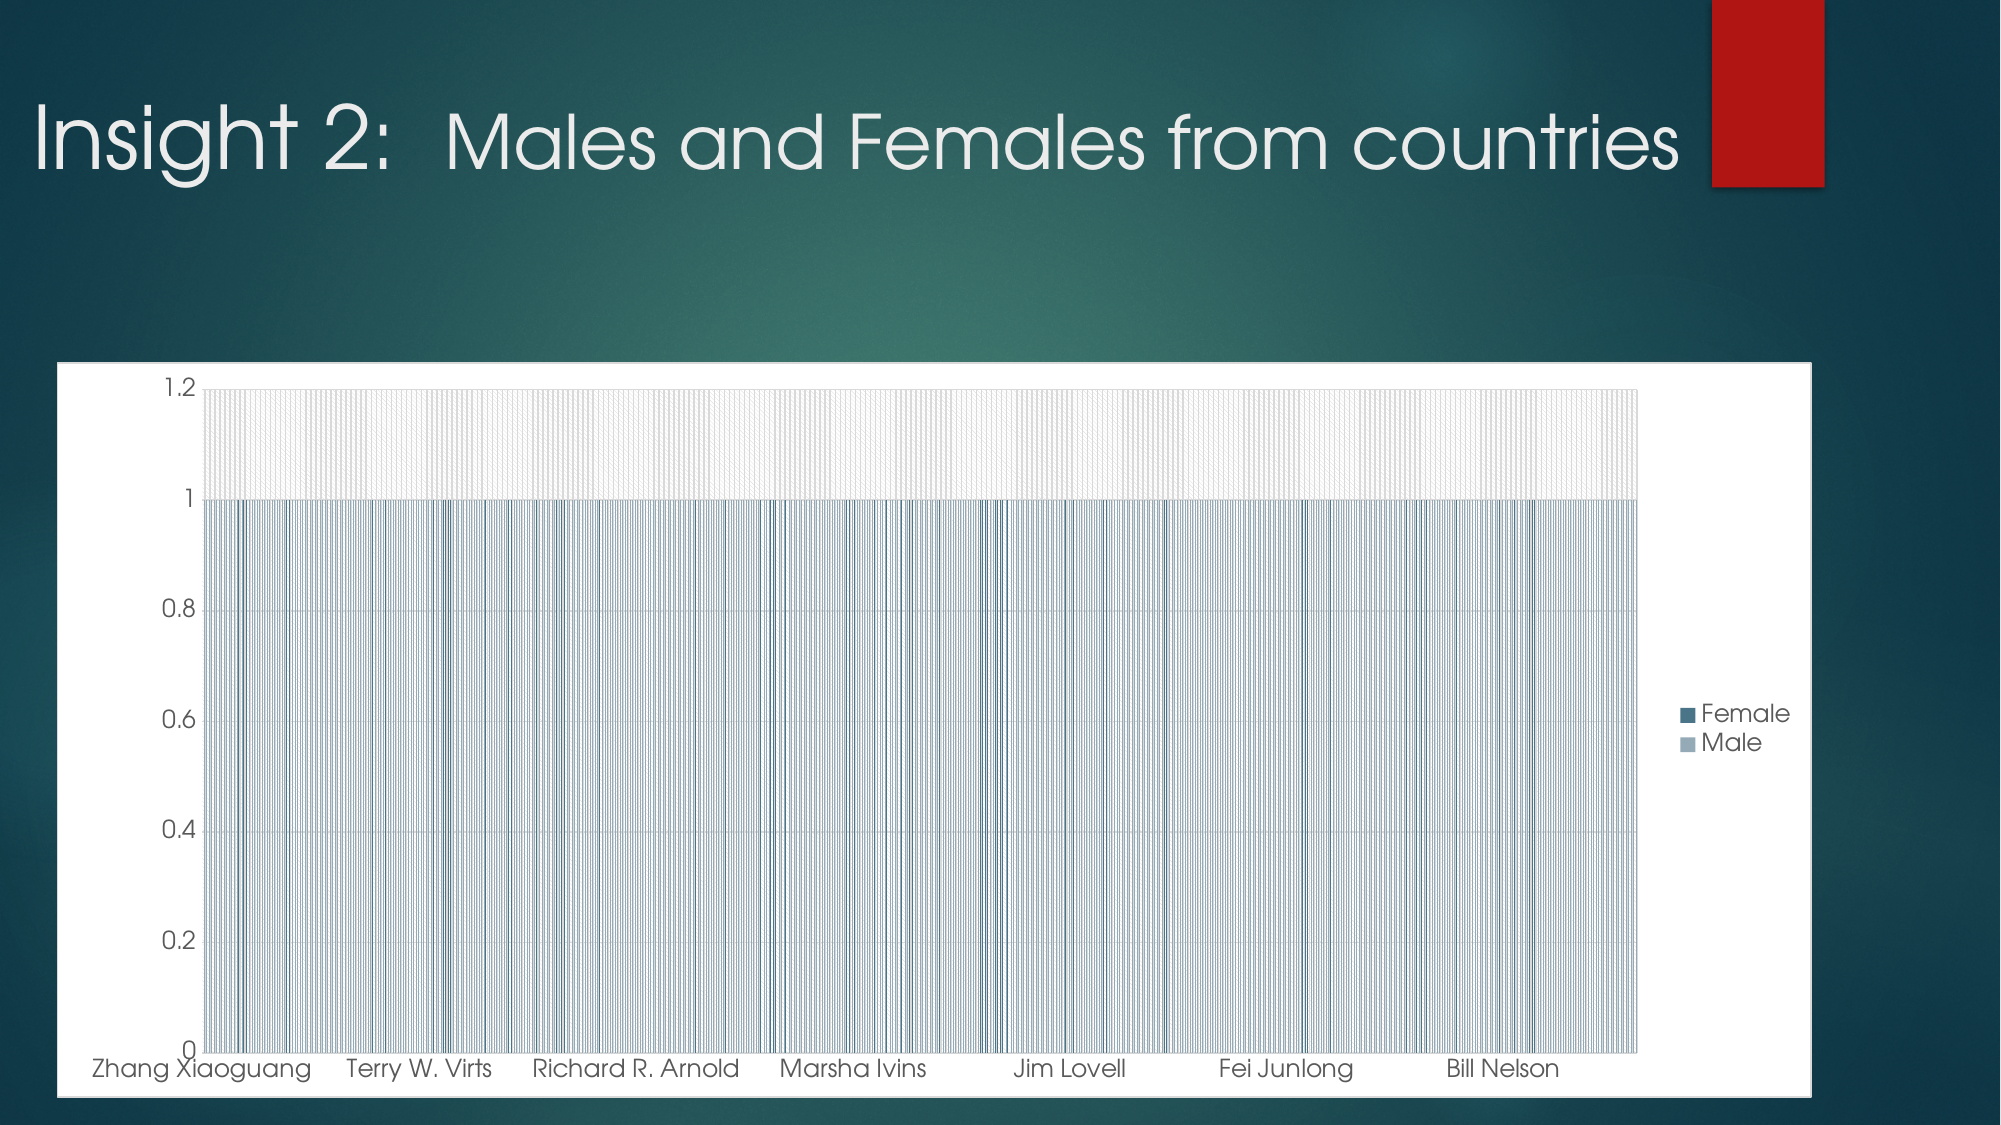

# Insight 2:  Males and Females from countries

### Chart

| Category | Female | Male |
|---|---|---|
| Zhang Xiaoguang | 0.0 | 1.0 |
| Zhai Zhigang | 0.0 | 1.0 |
| Yury Usachov | 0.0 | 1.0 |
| Yuri Shargin | 0.0 | 1.0 |
| Yuri Romanenko | 0.0 | 1.0 |
| Yuri Onufrienko | 0.0 | 1.0 |
| Yuri Malyshev | 0.0 | 1.0 |
| Yuri Malenchenko | 0.0 | 1.0 |
| Yuri Lonchakov | 0.0 | 1.0 |
| Yuri Glazkov | 0.0 | 1.0 |
| Yuri Gidzenko | 0.0 | 1.0 |
| Yuri Gagarin | 0.0 | 1.0 |
| Yuri Baturin | 0.0 | 1.0 |
| Yuri Artyukhin | 0.0 | 1.0 |
| Yi So-yeon | 1.0 | 0.0 |
| Yevgeny Khrunov | 0.0 | 1.0 |
| Yelena Serova | 1.0 | 0.0 |
| Yelena Kondakova | 1.0 | 0.0 |
| Yang Liwei | 0.0 | 1.0 |
| Wubbo Ockels | 0.0 | 1.0 |
| Winston Scott | 0.0 | 1.0 |
| William Thornton | 0.0 | 1.0 |
| William Shepherd | 0.0 | 1.0 |
| William S. McArthur | 0.0 | 1.0 |
| William Readdy | 0.0 | 1.0 |
| William Pogue | 0.0 | 1.0 |
| William Pailes | 0.0 | 1.0 |
| William Oefelein | 0.0 | 1.0 |
| William Gregory | 0.0 | 1.0 |
| William Frederick Fisher | 0.0 | 1.0 |
| William C. McCool | 0.0 | 1.0 |
| William B. Lenoir | 0.0 | 1.0 |
| William Anders | 0.0 | 1.0 |
| Wendy Lawrence | 1.0 | 0.0 |
| Wang Yaping | 1.0 | 0.0 |
| Walter Cunningham | 0.0 | 1.0 |
| Wally Schirra | 0.0 | 1.0 |
| Vyacheslav Zudov | 0.0 | 1.0 |
| Vladislav Volkov | 0.0 | 1.0 |
| Vladimir Vasyutin | 0.0 | 1.0 |
| Vladimir Titov | 0.0 | 1.0 |
| Vladimir Solovyov | 0.0 | 1.0 |
| Vladimir Shatalov | 0.0 | 1.0 |
| Vladimír Remek | 0.0 | 1.0 |
| Vladimir N. Dezhurov | 0.0 | 1.0 |
| Vladimir Lyakhov | 0.0 | 1.0 |
| Vladimir Kovalyonok | 0.0 | 1.0 |
| Vladimir Komarov | 0.0 | 1.0 |
| Vladimir Dzhanibekov | 0.0 | 1.0 |
| Vladimir Aksyonov | 0.0 | 1.0 |
| Vitaly Zholobov | 0.0 | 1.0 |
| Vitaly Sevastyanov | 0.0 | 1.0 |
| Virgil Grissom | 0.0 | 1.0 |
| Viktor Savinykh | 0.0 | 1.0 |
| Viktor Patsayev | 0.0 | 1.0 |
| Viktor M. Afanasyev | 0.0 | 1.0 |
| Viktor Gorbatko | 0.0 | 1.0 |
| Vasily Tsibliyev | 0.0 | 1.0 |
| Vasili Lazarev | 0.0 | 1.0 |
| Vance Brand | 0.0 | 1.0 |
| Valery Tokarev | 0.0 | 1.0 |
| Valery Ryumin | 0.0 | 1.0 |
| Valery Rozhdestvensky | 0.0 | 1.0 |
| Valery Polyakov | 0.0 | 1.0 |
| Valery Kubasov | 0.0 | 1.0 |
| Valery Korzun | 0.0 | 1.0 |
| Valery Bykovsky | 0.0 | 1.0 |
| Valentina Tereshkova | 1.0 | 0.0 |
| Valentin Lebedev | 0.0 | 1.0 |
| Umberto Guidoni | 0.0 | 1.0 |
| Ulrich Walter | 0.0 | 1.0 |
| Ulf Merbold | 0.0 | 1.0 |
| Tracy Caldwell Dyson | 1.0 | 0.0 |
| Toyohiro Akiyama | 0.0 | 1.0 |
| Toktar Aubakirov | 0.0 | 1.0 |
| Timothy L. Kopra | 0.0 | 1.0 |
| Timothy Creamer | 0.0 | 1.0 |
| Tim Peake | 0.0 | 1.0 |
| Thomas Reiter | 0.0 | 1.0 |
| Thomas Pesquet | 0.0 | 1.0 |
| Thomas P. Stafford | 0.0 | 1.0 |
| Thomas Kenneth Mattingly II | 0.0 | 1.0 |
| Thomas Hennen | 0.0 | 1.0 |
| Thomas H. Marshburn | 0.0 | 1.0 |
| Thomas D. Jones | 0.0 | 1.0 |
| Thomas Akers | 0.0 | 1.0 |
| Terry W. Virts | 0.0 | 1.0 |
| Terry Hart | 0.0 | 1.0 |
| Terrence Wilcutt | 0.0 | 1.0 |
| Terence Henricks | 0.0 | 1.0 |
| Taylor Wang | 0.0 | 1.0 |
| Tamara E. Jernigan | 1.0 | 0.0 |
| Talgat Musabayev | 0.0 | 1.0 |
| Takuya Onishi | 0.0 | 1.0 |
| Takao Doi | 0.0 | 1.0 |
| Svetlana Savitskaya | 1.0 | 0.0 |
| Susan Kilrain | 1.0 | 0.0 |
| Susan Helms | 1.0 | 0.0 |
| Sunita Williams | 1.0 | 0.0 |
| Sultan Salman Al Saud | 0.0 | 1.0 |
| Stuart Roosa | 0.0 | 1.0 |
| Story Musgrave | 0.0 | 1.0 |
| Steven Swanson | 0.0 | 1.0 |
| Steven Smith | 0.0 | 1.0 |
| Steven R. Nagel | 0.0 | 1.0 |
| Steven MacLean | 0.0 | 1.0 |
| Steven Lindsey | 0.0 | 1.0 |
| Steven Hawley | 0.0 | 1.0 |
| Stephen Robinson | 0.0 | 1.0 |
| Stephen Oswald | 0.0 | 1.0 |
| Stephen G. Bowen | 0.0 | 1.0 |
| Stephen Frick | 0.0 | 1.0 |
| Stephanie Wilson | 1.0 | 0.0 |
| Stanley Griggs | 0.0 | 1.0 |
| Stanley G. Love | 0.0 | 1.0 |
| Sonny Carter | 0.0 | 1.0 |
| Soichi Noguchi | 0.0 | 1.0 |
| Sigmund Jähn | 0.0 | 1.0 |
| Sidney Gutierrez | 0.0 | 1.0 |
| Sherwood Spring | 0.0 | 1.0 |
| Sheikh Muszaphar Shukor | 0.0 | 1.0 |
| Shannon Walker | 1.0 | 0.0 |
| Shannon Lucid | 1.0 | 0.0 |
| Sergey Volkov | 0.0 | 1.0 |
| Sergey Ryazansky | 0.0 | 1.0 |
| Sergey Prokopyev | 0.0 | 1.0 |
| Sergey Nikolayevich Ryzhikov | 0.0 | 1.0 |
| Sergei Zalyotin | 0.0 | 1.0 |
| Sergei Treshchov | 0.0 | 1.0 |
| Sergei Revin | 0.0 | 1.0 |
| Sergei Krikalev | 0.0 | 1.0 |
| Sergei Avdeyev | 0.0 | 1.0 |
| Serena Auñón-Chancellor | 1.0 | 0.0 |
| Scott Tingle | 0.0 | 1.0 |
| Scott Parazynski | 0.0 | 1.0 |
| Scott Kelly | 0.0 | 1.0 |
| Scott Horowitz | 0.0 | 1.0 |
| Scott Carpenter | 0.0 | 1.0 |
| Scott Altman | 0.0 | 1.0 |
| Satoshi Furukawa | 0.0 | 1.0 |
| Sandra Magnus | 1.0 | 0.0 |
| Samuel T. Durrance | 0.0 | 1.0 |
| Samantha Cristoforetti | 1.0 | 0.0 |
| Sally Ride | 1.0 | 0.0 |
| Salizhan Sharipov | 0.0 | 1.0 |
| Rusty Schweickart | 0.0 | 1.0 |
| Roy Bridges | 0.0 | 1.0 |
| Ronald McNair | 0.0 | 1.0 |
| Ronald M. Sega | 0.0 | 1.0 |
| Ronald Grabe | 0.0 | 1.0 |
| Ronald Garan | 0.0 | 1.0 |
| Ronald Evans | 0.0 | 1.0 |
| Ronald A. Parise | 0.0 | 1.0 |
| Roman Romanenko | 0.0 | 1.0 |
| Roger Crouch | 0.0 | 1.0 |
| Rodolfo Neri Vela | 0.0 | 1.0 |
| Roberto Vittori | 0.0 | 1.0 |
| Roberta Bondar | 1.0 | 0.0 |
| Robert Thirsk | 0.0 | 1.0 |
| Robert Stewart | 0.0 | 1.0 |
| Robert Springer | 0.0 | 1.0 |
| Robert Satcher | 0.0 | 1.0 |
| Robert S. Kimbrough | 0.0 | 1.0 |
| Robert Parker | 0.0 | 1.0 |
| Robert Overmyer | 0.0 | 1.0 |
| Robert L. Gibson | 0.0 | 1.0 |
| Robert L. Behnken | 0.0 | 1.0 |
| Robert Curbeam | 0.0 | 1.0 |
| Robert Crippen | 0.0 | 1.0 |
| Robert Cenker | 0.0 | 1.0 |
| Robert Cabana | 0.0 | 1.0 |
| Rick Husband | 0.0 | 1.0 |
| Richard R. Arnold | 0.0 | 1.0 |
| Richard N. Richards | 0.0 | 1.0 |
| Richard Mullane | 0.0 | 1.0 |
| Richard Mastracchio | 0.0 | 1.0 |
| Richard Linnehan | 0.0 | 1.0 |
| Richard Hieb | 0.0 | 1.0 |
| Richard H. Truly | 0.0 | 1.0 |
| Richard Gordon | 0.0 | 1.0 |
| Richard Garriott | 0.0 | 1.0 |
| Richard Covey | 0.0 | 1.0 |
| Richard A. Searfoss | 0.0 | 1.0 |
| Rex Walheim | 0.0 | 1.0 |
| Reinhold Ewald | 0.0 | 1.0 |
| Reinhard Furrer | 0.0 | 1.0 |
| Randolph Bresnik | 0.0 | 1.0 |
| Rakesh Sharma | 0.0 | 1.0 |
| Pyotr Klimuk | 0.0 | 1.0 |
| Piers Sellers | 0.0 | 1.0 |
| Pierre Thuot | 0.0 | 1.0 |
| Philippe Perrin | 0.0 | 1.0 |
| Pham Tuân | 0.0 | 1.0 |
| Peter Wisoff | 0.0 | 1.0 |
| Pete Conrad | 0.0 | 1.0 |
| Peggy Whitson | 1.0 | 0.0 |
| Pedro Duque | 0.0 | 1.0 |
| Pavel Vinogradov | 0.0 | 1.0 |
| Pavel Popovich | 0.0 | 1.0 |
| Pavel Belyayev | 0.0 | 1.0 |
| Paul Weitz | 0.0 | 1.0 |
| Paul W. Richards | 0.0 | 1.0 |
| Paul Scully-Power | 0.0 | 1.0 |
| Paul Lockhart | 0.0 | 1.0 |
| Patrick Forrester | 0.0 | 1.0 |
| Patrick Baudry | 0.0 | 1.0 |
| Paolo A. Nespoli | 0.0 | 1.0 |
| Pamela Melroy | 1.0 | 0.0 |
| Owen Garriott | 0.0 | 1.0 |
| Oleg Skripochka | 0.0 | 1.0 |
| Oleg Novitskiy | 0.0 | 1.0 |
| Oleg Makarov | 0.0 | 1.0 |
| Oleg Kotov | 0.0 | 1.0 |
| Oleg Kononenko | 0.0 | 1.0 |
| Oleg Atkov | 0.0 | 1.0 |
| Oleg Artemyev | 0.0 | 1.0 |
| Norman Thagard | 0.0 | 1.0 |
| Norishige Kanai | 0.0 | 1.0 |
| Nikolay Rukavishnikov | 0.0 | 1.0 |
| Nikolai Budarin | 0.0 | 1.0 |
| Nie Haisheng | 0.0 | 1.0 |
| Nicole Stott | 1.0 | 0.0 |
| Nick Hague | 0.0 | 1.0 |
| Nicholas Patrick | 0.0 | 1.0 |
| Neil Armstrong | 0.0 | 1.0 |
| Naoko Yamazaki | 1.0 | 0.0 |
| Nancy Jan Davis | 1.0 | 0.0 |
| Nancy J. Currie-Gregg | 1.0 | 0.0 |
| Musa Manarov | 0.0 | 1.0 |
| Muhammed Faris | 0.0 | 1.0 |
| Miros?aw Hermaszewski | 0.0 | 1.0 |
| Millie Hughes-Fulford | 1.0 | 0.0 |
| Mikhail Tyurin | 0.0 | 1.0 |
| Mikhail Korniyenko | 0.0 | 1.0 |
| Mike Melvill | 0.0 | 1.0 |
| Michel Tognini | 0.0 | 1.0 |
| Michael T. Good | 0.0 | 1.0 |
| Michael Smith | 0.0 | 1.0 |
| Michael S. Hopkins | 0.0 | 1.0 |
| Michael P. Anderson | 0.0 | 1.0 |
| Michael Massimino | 0.0 | 1.0 |
| Michael Lopez-Alegria | 0.0 | 1.0 |
| Michael J. McCulley | 0.0 | 1.0 |
| Michael J. Bloomfield | 0.0 | 1.0 |
| Michael Gernhardt | 0.0 | 1.0 |
| Michael Fossum | 0.0 | 1.0 |
| Michael Foreman | 0.0 | 1.0 |
| Michael Foale | 0.0 | 1.0 |
| Michael Fincke | 0.0 | 1.0 |
| Michael Collins | 0.0 | 1.0 |
| Michael Coats | 0.0 | 1.0 |
| Michael Clifford | 0.0 | 1.0 |
| Michael Barratt | 0.0 | 1.0 |
| Michael Baker | 0.0 | 1.0 |
| Maurizio Cheli | 0.0 | 1.0 |
| Mary Weber | 1.0 | 0.0 |
| Mary Cleave | 1.0 | 0.0 |
| Martin J. Fettman | 0.0 | 1.0 |
| Marsha Ivins | 1.0 | 0.0 |
| Mark T. Vande Hei | 0.0 | 1.0 |
| Mark Shuttleworth | 0.0 | 1.0 |
| Mark Polansky | 0.0 | 1.0 |
| Mark Kelly | 0.0 | 1.0 |
| Mark C. Lee | 0.0 | 1.0 |
| Mark Brown | 0.0 | 1.0 |
| Mario Runco | 0.0 | 1.0 |
| Margaret Rhea Seddon | 1.0 | 0.0 |
| Marcos Pontes | 0.0 | 1.0 |
| Marc Garneau | 0.0 | 1.0 |
| Mamoru Mohri | 0.0 | 1.0 |
| Maksim Surayev | 0.0 | 1.0 |
| Mae Jemison | 1.0 | 0.0 |
| Luca Parmitano | 0.0 | 1.0 |
| Loren Shriver | 0.0 | 1.0 |
| Loren Acton | 0.0 | 1.0 |
| Lodewijk van den Berg | 0.0 | 1.0 |
| Lloyd Hammond | 0.0 | 1.0 |
| Liu Yang | 1.0 | 0.0 |
| Liu Wang | 0.0 | 1.0 |
| Liu Boming | 0.0 | 1.0 |
| Lisa Nowak | 1.0 | 0.0 |
| Linda Godwin | 1.0 | 0.0 |
| Lev Dyomin | 0.0 | 1.0 |
| Leroy Chiao | 0.0 | 1.0 |
| Léopold Eyharts | 0.0 | 1.0 |
| Leonid Popov | 0.0 | 1.0 |
| Leonid Kizim | 0.0 | 1.0 |
| Leonid Kadenyuk | 0.0 | 1.0 |
| Leland D. Melvin | 0.0 | 1.0 |
| Lee Morin | 0.0 | 1.0 |
| Lee Archambault | 0.0 | 1.0 |
| Lawrence J. DeLucas | 0.0 | 1.0 |
| Laurel B. Clark | 1.0 | 0.0 |
| Konstantin Kozeyev | 0.0 | 1.0 |
| Konstantin Feoktistov | 0.0 | 1.0 |
| Koichi Wakata | 0.0 | 1.0 |
| Klaus-Dietrich Flade | 0.0 | 1.0 |
| Kjell N. Lindgren | 0.0 | 1.0 |
| Kimiya Yui | 0.0 | 1.0 |
| Kevin Kregel | 0.0 | 1.0 |
| Kevin Chilton | 0.0 | 1.0 |
| Kevin A. Ford | 0.0 | 1.0 |
| Kent Rominger | 0.0 | 1.0 |
| Kenneth Reightler | 0.0 | 1.0 |
| Kenneth Ham | 0.0 | 1.0 |
| Kenneth Cockrell | 0.0 | 1.0 |
| Kenneth Cameron | 0.0 | 1.0 |
| Kenneth Bowersox | 0.0 | 1.0 |
| Kathryn Hire | 1.0 | 0.0 |
| Kathryn D. Sullivan | 1.0 | 0.0 |
| Kathryn C. Thornton | 1.0 | 0.0 |
| Kathleen Rubins | 1.0 | 0.0 |
| Karol Bobko | 0.0 | 1.0 |
| Karl Henize | 0.0 | 1.0 |
| Karen Nyberg | 1.0 | 0.0 |
| Kalpana Chawla | 1.0 | 0.0 |
| K. Megan McArthur | 1.0 | 0.0 |
| Julie Payette | 1.0 | 0.0 |
| Jügderdemidiin Gürragchaa | 0.0 | 1.0 |
| Judith Resnik | 1.0 | 0.0 |
| Joseph Tanner | 0.0 | 1.0 |
| Joseph P. Allen | 0.0 | 1.0 |
| Joseph M. Acaba | 0.0 | 1.0 |
| Joseph Kerwin | 0.0 | 1.0 |
| Joseph H. Engle | 0.0 | 1.0 |
| Joseph A. Walker | 0.0 | 1.0 |
| José M. Hernández | 0.0 | 1.0 |
| Jon McBride | 0.0 | 1.0 |
| John-David F. Bartoe | 0.0 | 1.0 |
| John Young | 0.0 | 1.0 |
| John Swigert | 0.0 | 1.0 |
| John Phillips | 0.0 | 1.0 |
| John Lounge | 0.0 | 1.0 |
| John Herrington | 0.0 | 1.0 |
| John Grunsfeld | 0.0 | 1.0 |
| John Glenn | 0.0 | 1.0 |
| John Fabian | 0.0 | 1.0 |
| John D. Olivas | 0.0 | 1.0 |
| John Creighton | 0.0 | 1.0 |
| John Casper | 0.0 | 1.0 |
| John Blaha | 0.0 | 1.0 |
| Joe Edwards | 0.0 | 1.0 |
| Joan Higginbotham | 1.0 | 0.0 |
| Jing Haipeng | 0.0 | 1.0 |
| Jim Lovell | 0.0 | 1.0 |
| Jessica Meir | 1.0 | 0.0 |
| Jerry Linenger | 0.0 | 1.0 |
| Jerry L. Ross | 0.0 | 1.0 |
| Jerome Apt | 0.0 | 1.0 |
| Jeffrey Williams | 0.0 | 1.0 |
| Jeffrey Hoffman | 0.0 | 1.0 |
| Jeffrey Ashby | 0.0 | 1.0 |
| Jean-Pierre Haigneré | 0.0 | 1.0 |
| Jean-Loup Chrétien | 0.0 | 1.0 |
| Jean-Jacques Favier | 0.0 | 1.0 |
| Jean-François Clervoy | 0.0 | 1.0 |
| Jay Buckey | 0.0 | 1.0 |
| Janice E. Voss | 1.0 | 0.0 |
| Janet L. Kavandi | 1.0 | 0.0 |
| James Wetherbee | 0.0 | 1.0 |
| James van Hoften | 0.0 | 1.0 |
| James S. Voss | 0.0 | 1.0 |
| James Pawelczyk | 0.0 | 1.0 |
| James McDivitt | 0.0 | 1.0 |
| James M. Kelly | 0.0 | 1.0 |
| James Irwin | 0.0 | 1.0 |
| James Halsell | 0.0 | 1.0 |
| James H. Newman | 0.0 | 1.0 |
| James F. Reilly | 0.0 | 1.0 |
| James Dutton | 0.0 | 1.0 |
| James Buchli | 0.0 | 1.0 |
| James Bagian | 0.0 | 1.0 |
| James Adamson | 0.0 | 1.0 |
| Jake Garn | 0.0 | 1.0 |
| Jack Lousma | 0.0 | 1.0 |
| Jack D. Fischer | 0.0 | 1.0 |
| Ivan Vagner | 0.0 | 1.0 |
| Ivan Bella | 0.0 | 1.0 |
| Ilan Ramon | 0.0 | 1.0 |
| Igor Volk | 0.0 | 1.0 |
| Henry Hartsfield | 0.0 | 1.0 |
| Helen Sharman | 1.0 | 0.0 |
| Heidemarie Stefanyshyn-Piper | 1.0 | 0.0 |
| Hazza Al Mansouri | 0.0 | 1.0 |
| Harrison Schmitt | 0.0 | 1.0 |
| Hans Schlegel | 0.0 | 1.0 |
| Guy Laliberté | 0.0 | 1.0 |
| Guy Gardner | 0.0 | 1.0 |
| Guion Bluford | 0.0 | 1.0 |
| Gregory R. Wiseman | 0.0 | 1.0 |
| Gregory Olsen | 0.0 | 1.0 |
| Gregory Linteris | 0.0 | 1.0 |
| Gregory Jarvis | 0.0 | 1.0 |
| Gregory Harbaugh | 0.0 | 1.0 |
| Gregory H. Johnson | 0.0 | 1.0 |
| Gregory Chamitoff | 0.0 | 1.0 |
| Gregory C. Johnson | 0.0 | 1.0 |
| Gordon Cooper | 0.0 | 1.0 |
| Gherman Titov | 0.0 | 1.0 |
| Gerhard Thiele | 0.0 | 1.0 |
| Gerald Carr | 0.0 | 1.0 |
| Georgy Shonin | 0.0 | 1.0 |
| Georgi Ivanov | 0.0 | 1.0 |
| Georgi Grechko | 0.0 | 1.0 |
| Georgi Dobrovolski | 0.0 | 1.0 |
| Georgi Beregovoi | 0.0 | 1.0 |
| George Nelson | 0.0 | 1.0 |
| George D. Zamka | 0.0 | 1.0 |
| Gennady Padalka | 0.0 | 1.0 |
| Gennadi Strekalov | 0.0 | 1.0 |
| Gennadi Sarafanov | 0.0 | 1.0 |
| Gennadi Manakov | 0.0 | 1.0 |
| Gene Cernan | 0.0 | 1.0 |
| Gary Payton | 0.0 | 1.0 |
| Garrett Reisman | 0.0 | 1.0 |
| G. David Low | 0.0 | 1.0 |
| Fyodor Yurchikhin | 0.0 | 1.0 |
| Frederick W. Leslie | 0.0 | 1.0 |
| Frederick Sturckow | 0.0 | 1.0 |
| Frederick Hauck | 0.0 | 1.0 |
| Frederick Gregory | 0.0 | 1.0 |
| Fred Haise | 0.0 | 1.0 |
| Franz Viehböck | 0.0 | 1.0 |
| Franklin Chang-Diaz | 0.0 | 1.0 |
| Frank De Winne | 0.0 | 1.0 |
| Frank Culbertson | 0.0 | 1.0 |
| Frank Borman | 0.0 | 1.0 |
| Franco Malerba | 0.0 | 1.0 |
| Francis Scobee | 0.0 | 1.0 |
| Francis Gaffney | 0.0 | 1.0 |
| Fei Junlong | 0.0 | 1.0 |
| Evgeny Tarelkin | 0.0 | 1.0 |
| Eugene H. Trinh | 0.0 | 1.0 |
| Ernst Messerschmid | 0.0 | 1.0 |
| Eric A. Boe | 0.0 | 1.0 |
| Ellison Onizuka | 0.0 | 1.0 |
| Ellen Ochoa | 1.0 | 0.0 |
| Ellen Baker | 1.0 | 0.0 |
| Eileen Collins | 1.0 | 0.0 |
| Edward Lu | 0.0 | 1.0 |
| Edward Gibson | 0.0 | 1.0 |
| Edgar Mitchell | 0.0 | 1.0 |
| Ed White | 0.0 | 1.0 |
| Dumitru Prunariu | 0.0 | 1.0 |
| Duane Carey | 0.0 | 1.0 |
| Douglas H. Wheelock | 0.0 | 1.0 |
| Douglas G. Hurley | 0.0 | 1.0 |
| Dorothy Metcalf-Lindenburger | 1.0 | 0.0 |
| Donn F. Eisele | 0.0 | 1.0 |
| Donald Williams | 0.0 | 1.0 |
| Donald Thomas | 0.0 | 1.0 |
| Donald Slayton | 0.0 | 1.0 |
| Donald Pettit | 0.0 | 1.0 |
| Donald Peterson | 0.0 | 1.0 |
| Donald McMonagle | 0.0 | 1.0 |
| Don Lind | 0.0 | 1.0 |
| Dominic Gorie | 0.0 | 1.0 |
| Dominic A. Antonelli | 0.0 | 1.0 |
| Dmitri Kondratyev | 0.0 | 1.0 |
| Dirk Frimout | 0.0 | 1.0 |
| Dennis Tito | 0.0 | 1.0 |
| David Wolf | 0.0 | 1.0 |
| David Scott | 0.0 | 1.0 |
| David Saint-Jacques | 0.0 | 1.0 |
| David M. Walker | 0.0 | 1.0 |
| David M. Brown | 0.0 | 1.0 |
| David Leestma | 0.0 | 1.0 |
| David Hilmers | 0.0 | 1.0 |
| Daniel Tani | 0.0 | 1.0 |
| Daniel Bursch | 0.0 | 1.0 |
| Daniel Burbank | 0.0 | 1.0 |
| Daniel Brandenstein | 0.0 | 1.0 |
| Daniel Barry | 0.0 | 1.0 |
| Dale Gardner | 0.0 | 1.0 |
| Dafydd Williams | 0.0 | 1.0 |
| Curtis Brown | 0.0 | 1.0 |
| Clayton Anderson | 0.0 | 1.0 |
| Claudie Haigneré | 1.0 | 0.0 |
| Claude Nicollier | 0.0 | 1.0 |
| Christopher J. Cassidy | 0.0 | 1.0 |
| Christopher Ferguson | 0.0 | 1.0 |
| Christina Koch | 1.0 | 0.0 |
| Christer Fuglesang | 0.0 | 1.0 |
| Christa McAuliffe | 1.0 | 0.0 |
| Chris Hadfield | 0.0 | 1.0 |
| Chiaki Mukai | 1.0 | 0.0 |
| Chen Dong | 0.0 | 1.0 |
| Charles Walker | 0.0 | 1.0 |
| Charles Simonyi | 0.0 | 1.0 |
| Charles Precourt | 0.0 | 1.0 |
| Charles L. Veach | 0.0 | 1.0 |
| Charles Hobaugh | 0.0 | 1.0 |
| Charles Gemar | 0.0 | 1.0 |
| Charles Duke | 0.0 | 1.0 |
| Charles Camarda | 0.0 | 1.0 |
| Charles Brady | 0.0 | 1.0 |
| Charles Bolden | 0.0 | 1.0 |
| Catherine Coleman | 1.0 | 0.0 |
| Carlos I. Noriega | 0.0 | 1.0 |
| Carl Meade | 0.0 | 1.0 |
| Carl E. Walz | 0.0 | 1.0 |
| C. Gordon Fullerton | 0.0 | 1.0 |
| Byron Lichtenberg | 0.0 | 1.0 |
| Buzz Aldrin | 0.0 | 1.0 |
| Bryan O'Connor | 0.0 | 1.0 |
| Bruce Melnick | 0.0 | 1.0 |
| Bruce McCandless II | 0.0 | 1.0 |
| Brian Duffy | 0.0 | 1.0 |
| Brian Binnie | 0.0 | 1.0 |
| Brewster Shaw | 0.0 | 1.0 |
| Brent W. Jett | 0.0 | 1.0 |
| Boris Yegorov | 0.0 | 1.0 |
| Boris Volynov | 0.0 | 1.0 |
| Boris Morukov | 0.0 | 1.0 |
| Bonnie J. Dunbar | 1.0 | 0.0 |
| Bjarni Tryggvason | 0.0 | 1.0 |
| Bill Nelson | 0.0 | 1.0 |
| Bertalan Farkas | 0.0 | 1.0 |
| Bernard Harris | 0.0 | 1.0 |
| Barry Wilmore | 0.0 | 1.0 |
| Barbara Morgan | 1.0 | 0.0 |
| B. Alvin Drew | 0.0 | 1.0 |
| Aydyn Aimbetov | 0.0 | 1.0 |
| Arnaldo Tamayo Méndez | 0.0 | 1.0 |
| Anton Shkaplerov | 0.0 | 1.0 |
| Anthony W. England | 0.0 | 1.0 |
| Anousheh Ansari | 1.0 | 0.0 |
| Anne McClain | 1.0 | 0.0 |
| Anna Fisher | 1.0 | 0.0 |
| Andriyan Nikolayev | 0.0 | 1.0 |
| Andrew Thomas | 0.0 | 1.0 |
| Andrew Morgan | 0.0 | 1.0 |
| Andrew M. Allen | 0.0 | 1.0 |
| Andrew J. Feustel | 0.0 | 1.0 |
| Andrei Borisenko | 0.0 | 1.0 |
| Andreas Mogensen | 0.0 | 1.0 |
| André Kuipers | 0.0 | 1.0 |
| Anatoly Solovyev | 0.0 | 1.0 |
| Anatoly Filipchenko | 0.0 | 1.0 |
| Anatoly Artsebarsky | 0.0 | 1.0 |
| Anatoli Levchenko | 0.0 | 1.0 |
| Anatoli Ivanishin | 0.0 | 1.0 |
| Anatoli Berezovoy | 0.0 | 1.0 |
| Alfred Worden | 0.0 | 1.0 |
| Alexsandr Kaleri | 0.0 | 1.0 |
| Alexei Leonov | 0.0 | 1.0 |
| Alexander Misurkin | 0.0 | 1.0 |
| Alexander Gerst | 0.0 | 1.0 |
| Aleksey Ovchinin | 0.0 | 1.0 |
| Aleksei Yeliseyev | 0.0 | 1.0 |
| Aleksei Gubarev | 0.0 | 1.0 |
| Aleksandr Volkov | 0.0 | 1.0 |
| Aleksandr Viktorenko | 0.0 | 1.0 |
| Aleksandr Skvortsov | 0.0 | 1.0 |
| Aleksandr Serebrov | 0.0 | 1.0 |
| Aleksandr Samokutyayev | 0.0 | 1.0 |
| Aleksandr Poleshchuk | 0.0 | 1.0 |
| Aleksandr Pavlovich Aleksandrov | 0.0 | 1.0 |
| Aleksandr Panayotov Aleksandrov | 0.0 | 1.0 |
| Aleksandr Lazutkin | 0.0 | 1.0 |
| Aleksandr Laveykin | 0.0 | 1.0 |
| Aleksandr Ivanchenkov | 0.0 | 1.0 |
| Aleksandr Balandin | 0.0 | 1.0 |
| Albert Sacco | 0.0 | 1.0 |
| Alan Shepard | 0.0 | 1.0 |
| Alan G. Poindexter | 0.0 | 1.0 |
| Alan Bean | 0.0 | 1.0 |
| Akihiko Hoshide | 0.0 | 1.0 |
| Abdul Ahad Mohmand | 0.0 | 1.0 |